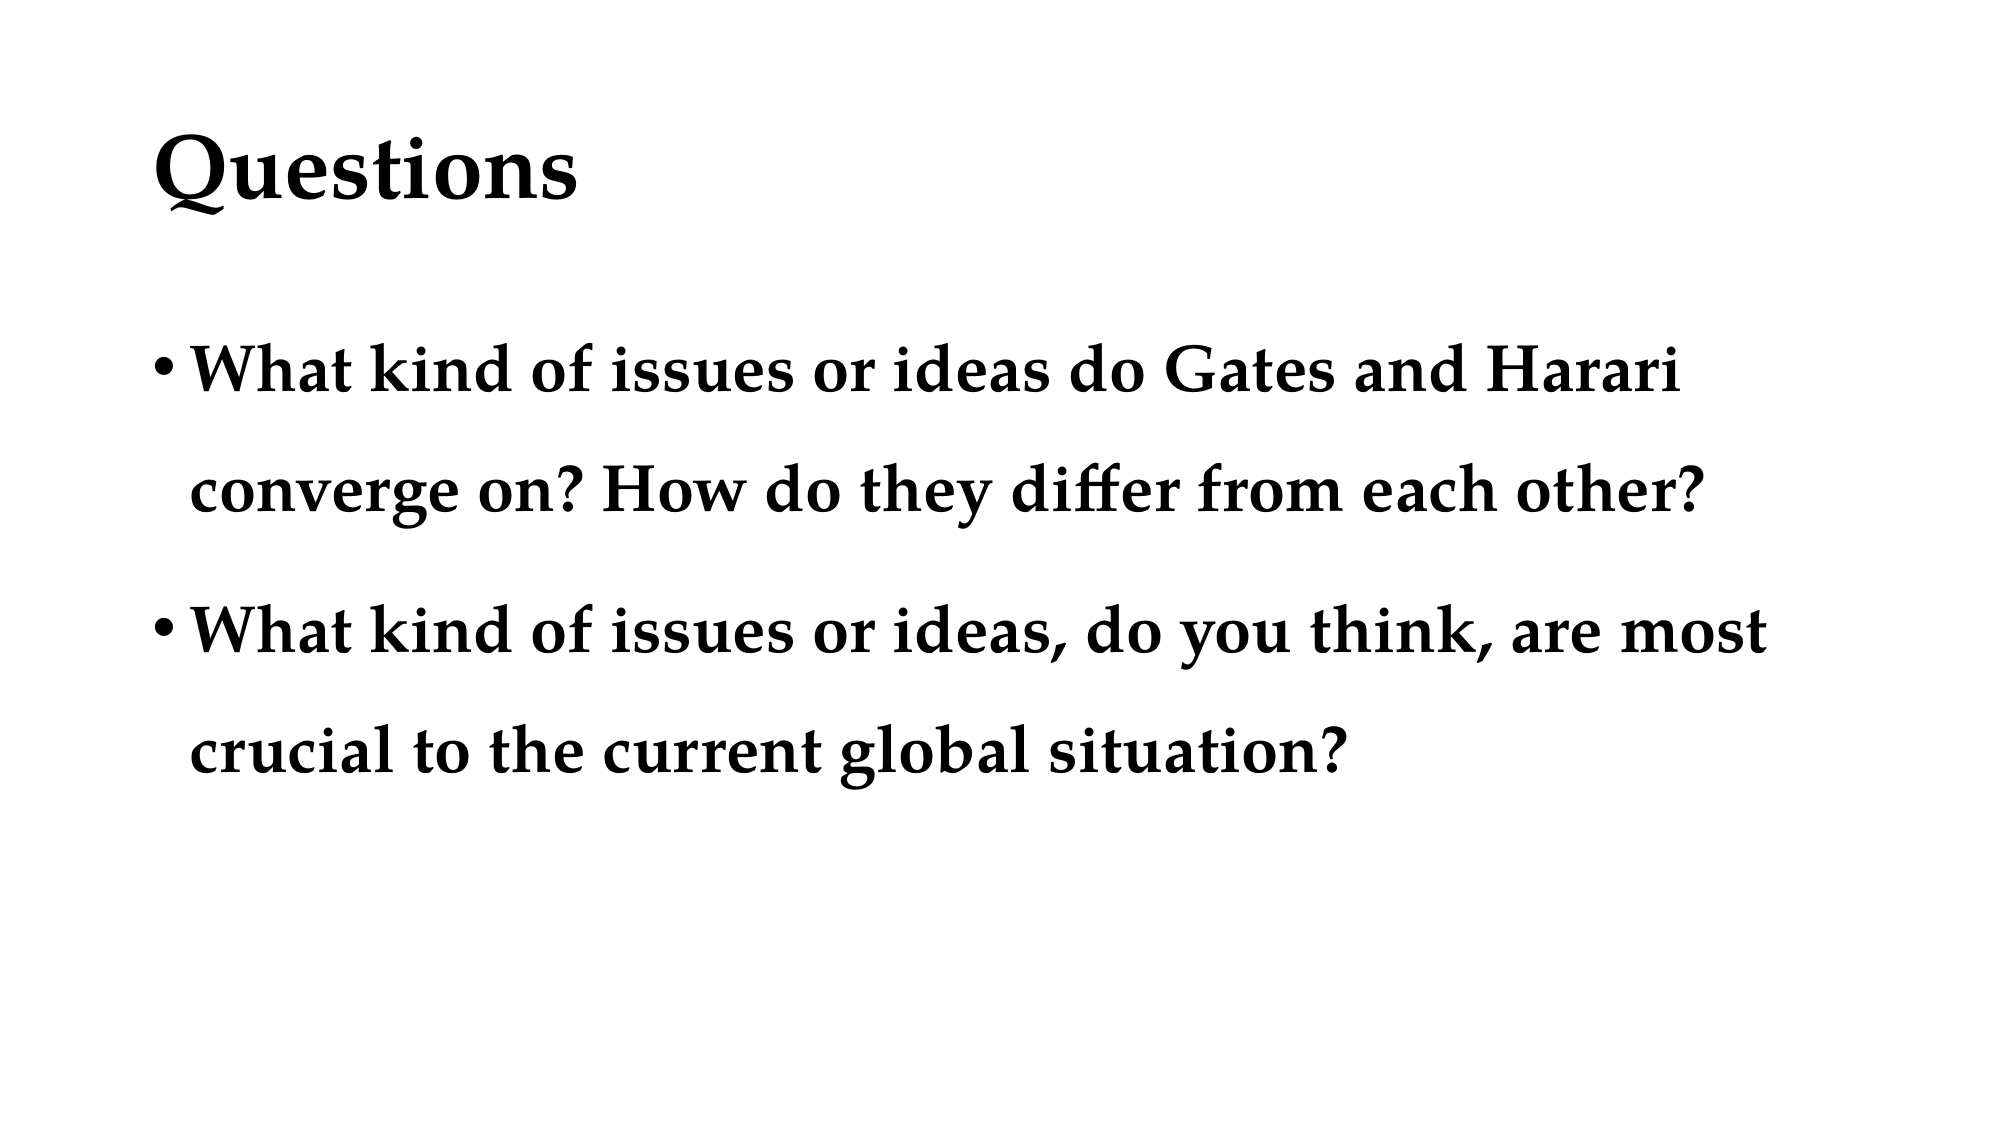

# Questions
What kind of issues or ideas do Gates and Harari converge on? How do they differ from each other?
What kind of issues or ideas, do you think, are most crucial to the current global situation?